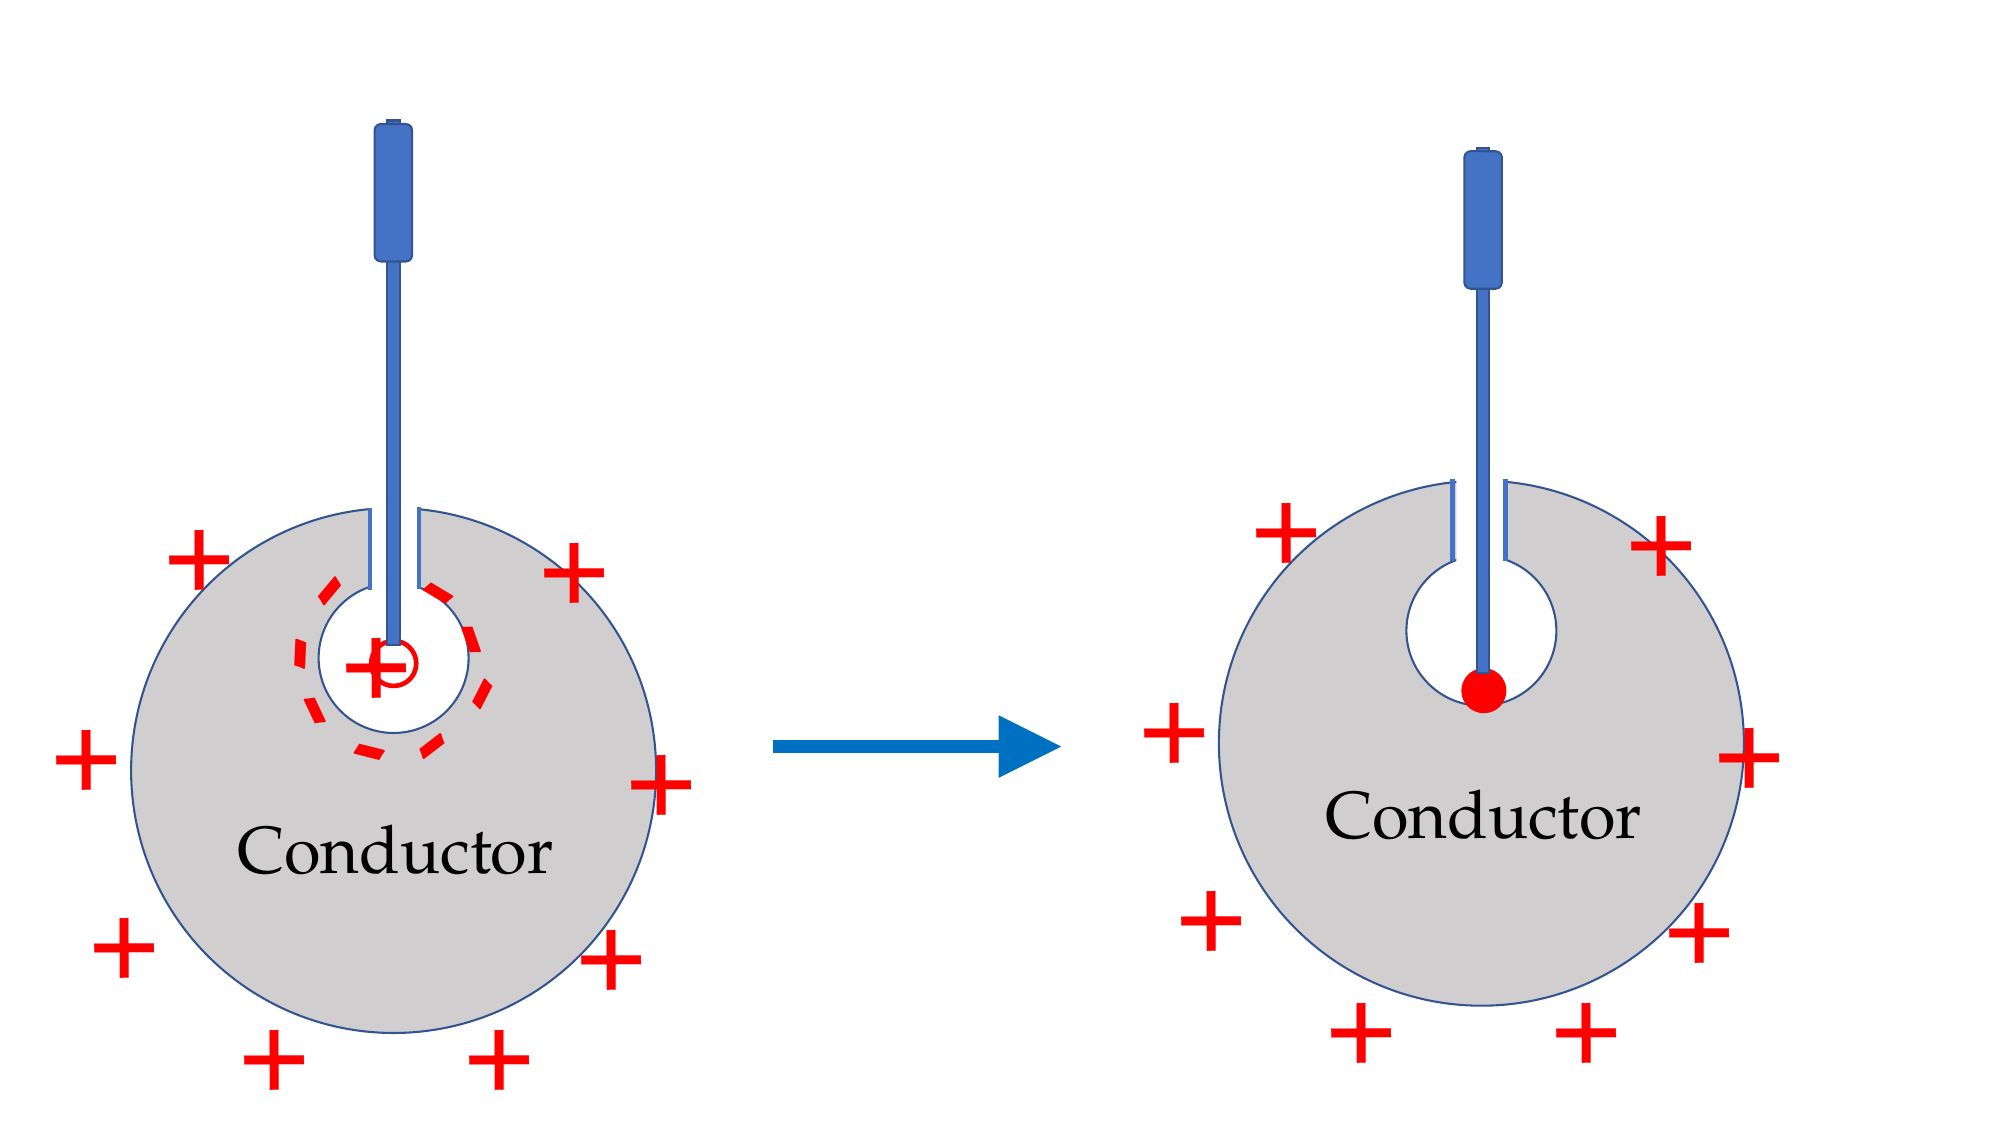

+
+
+
+

+

+
+
+
+
+
+

-

-
-

-
-
-
-
-
+
+
Conductor
Conductor
+
+
+
+